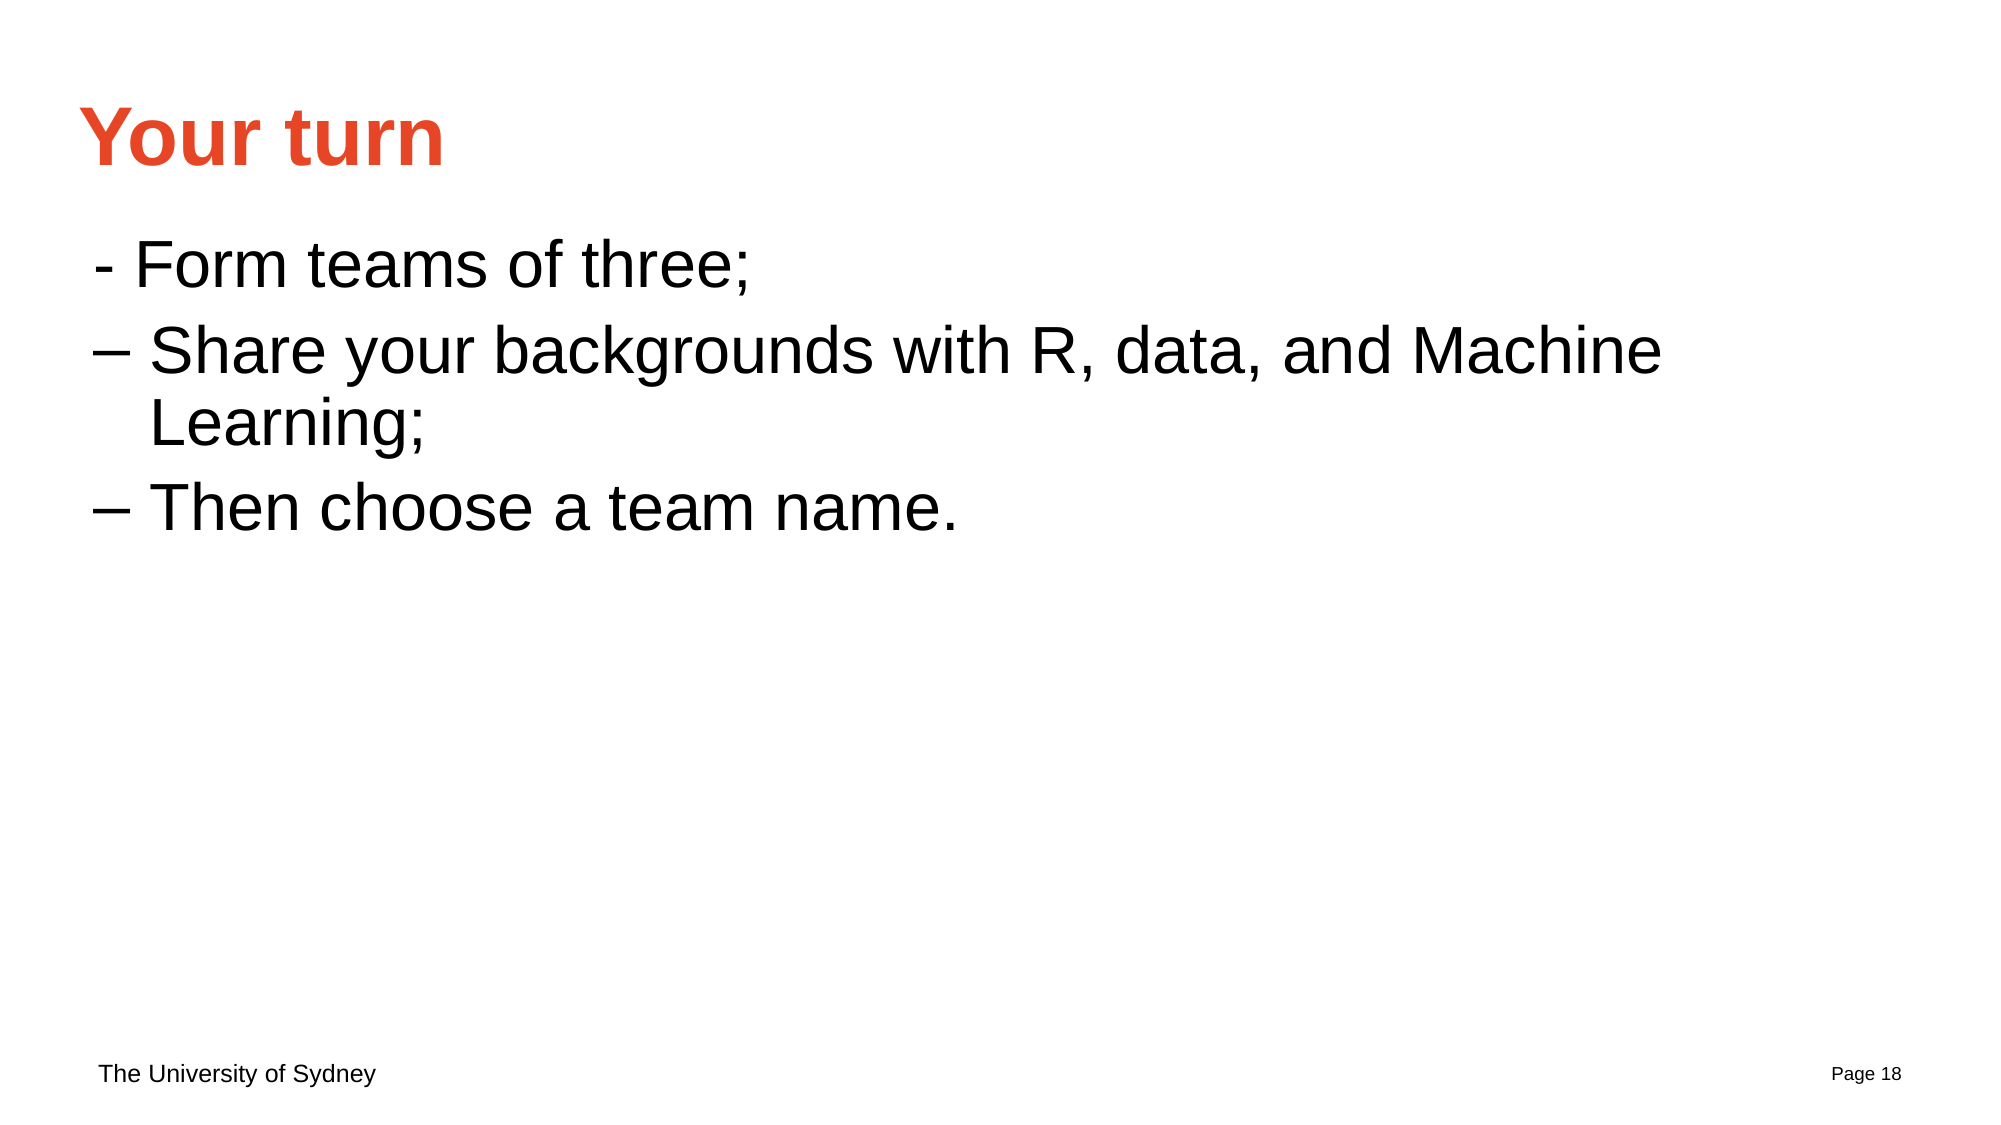

# Your turn
- Form teams of three;
Share your backgrounds with R, data, and Machine Learning;
Then choose a team name.